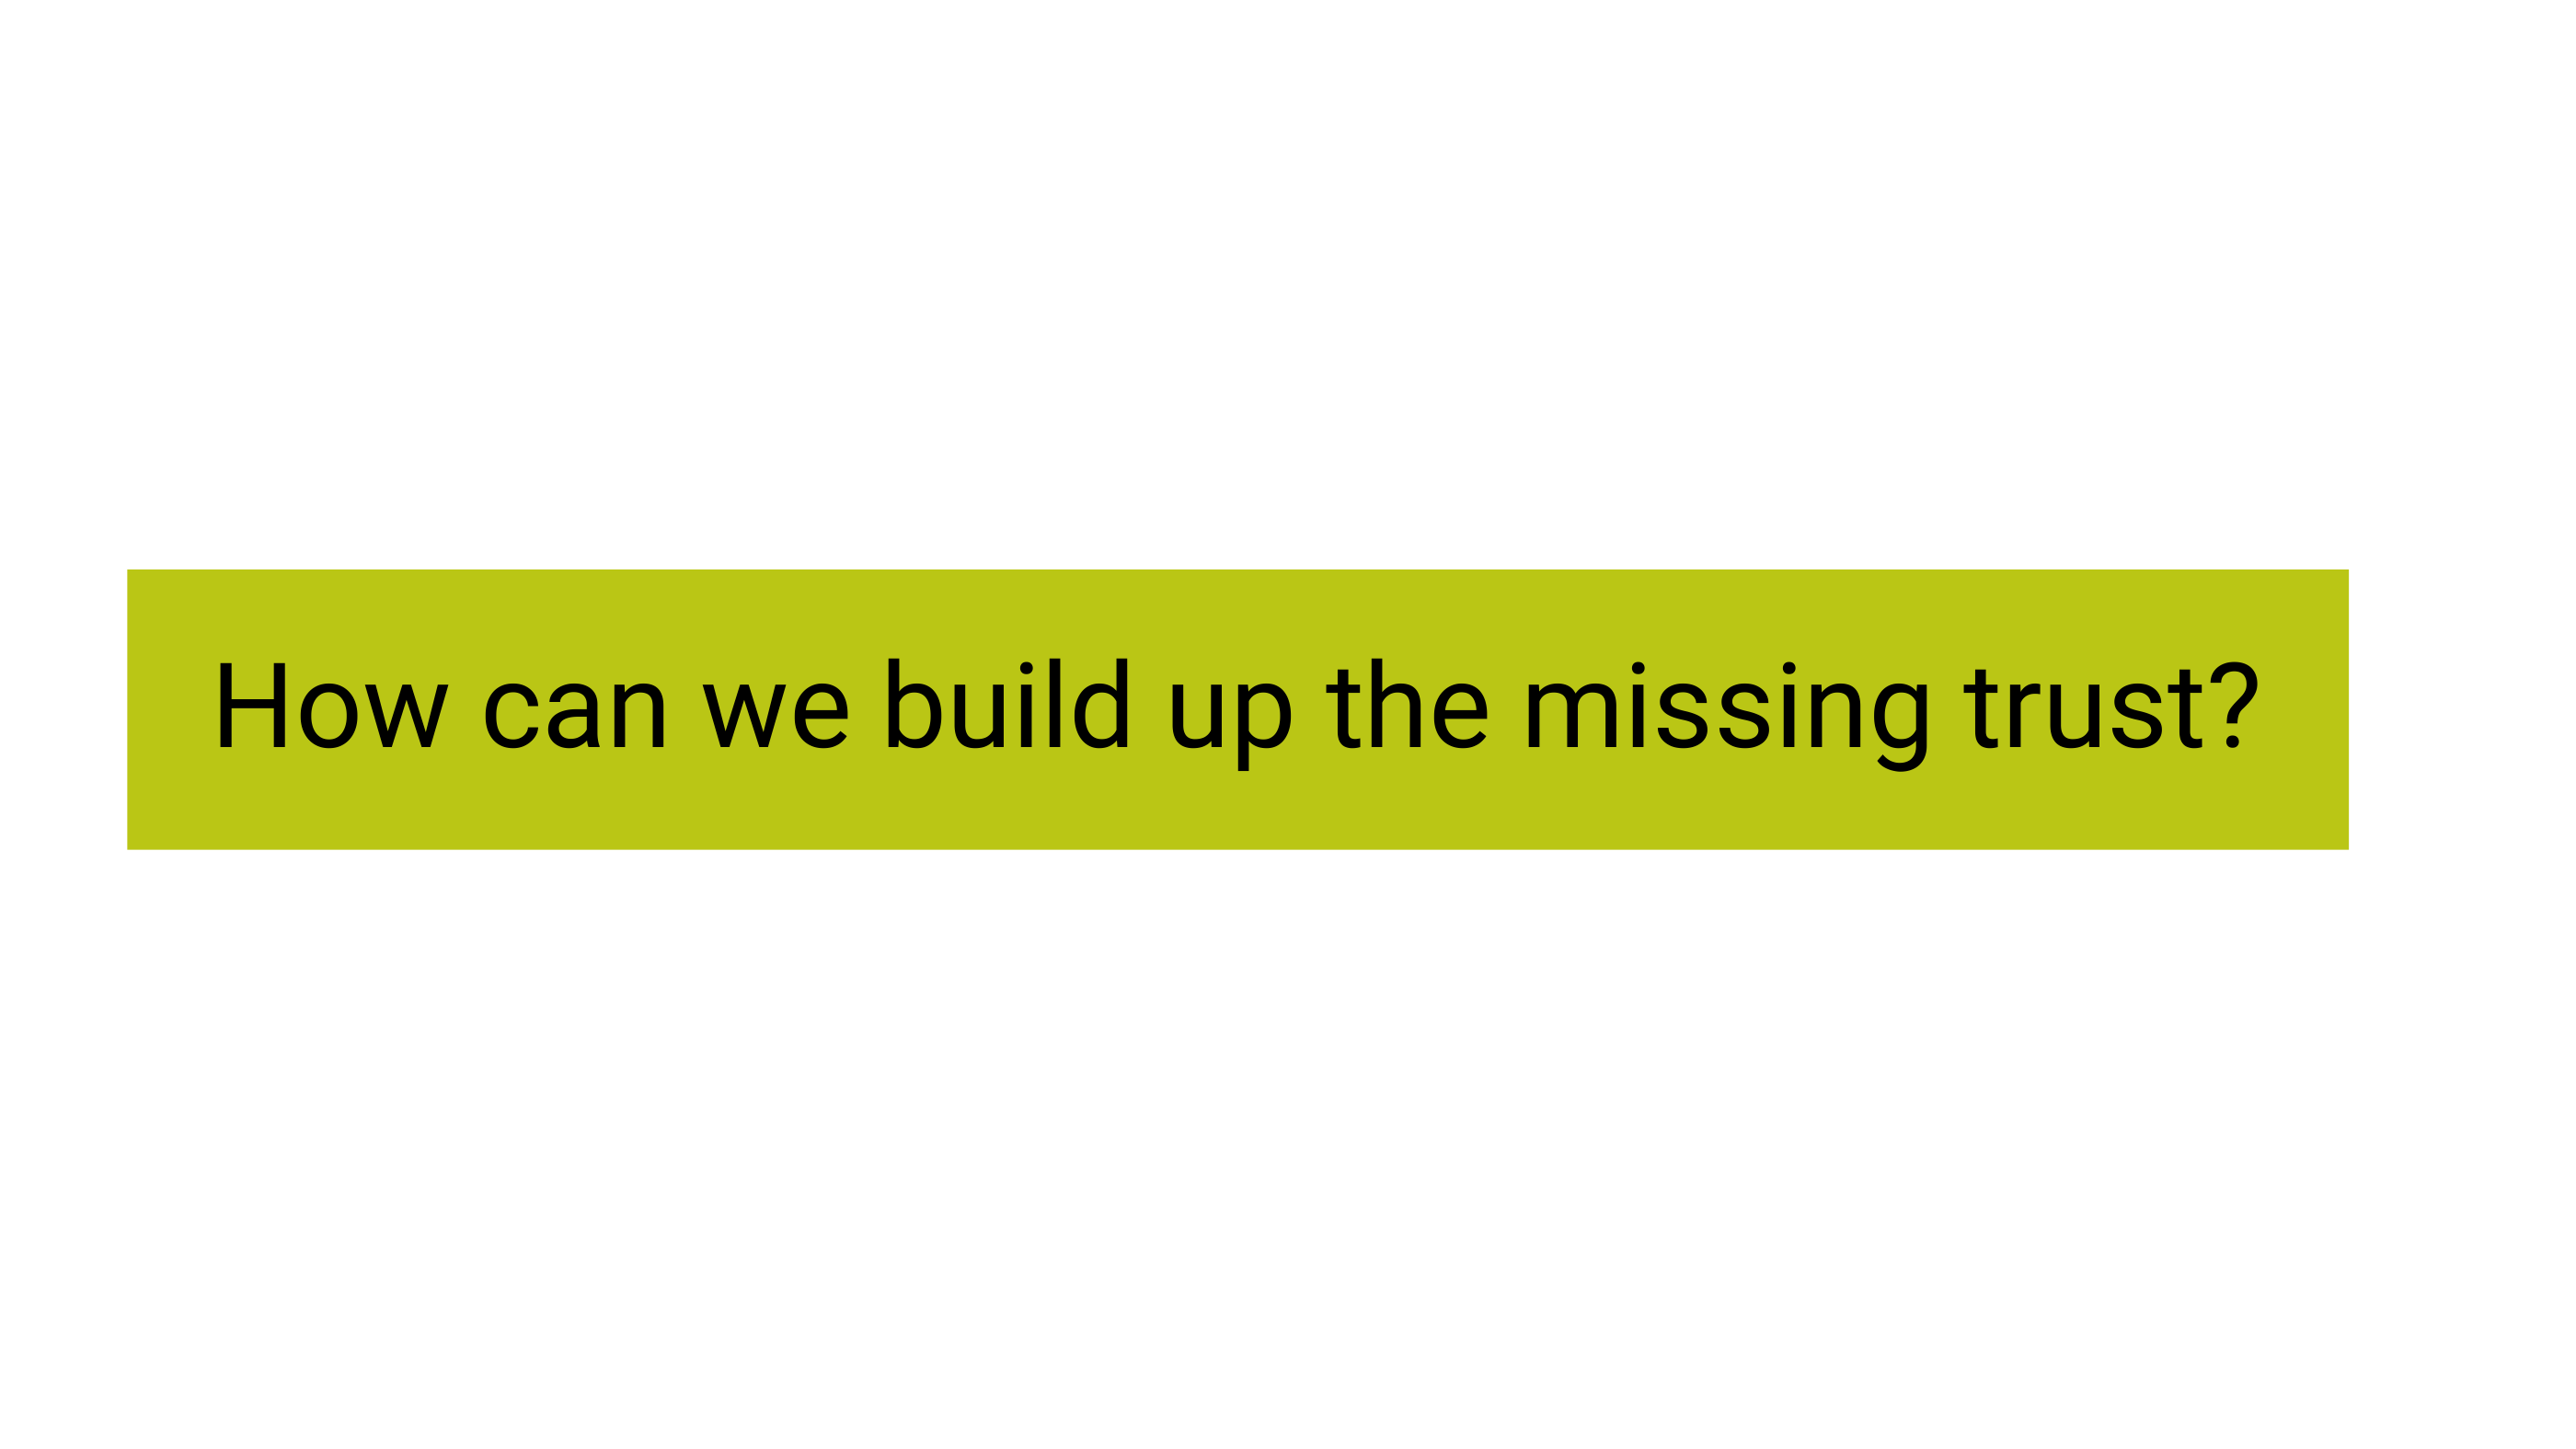

How can we build up the missing trust?